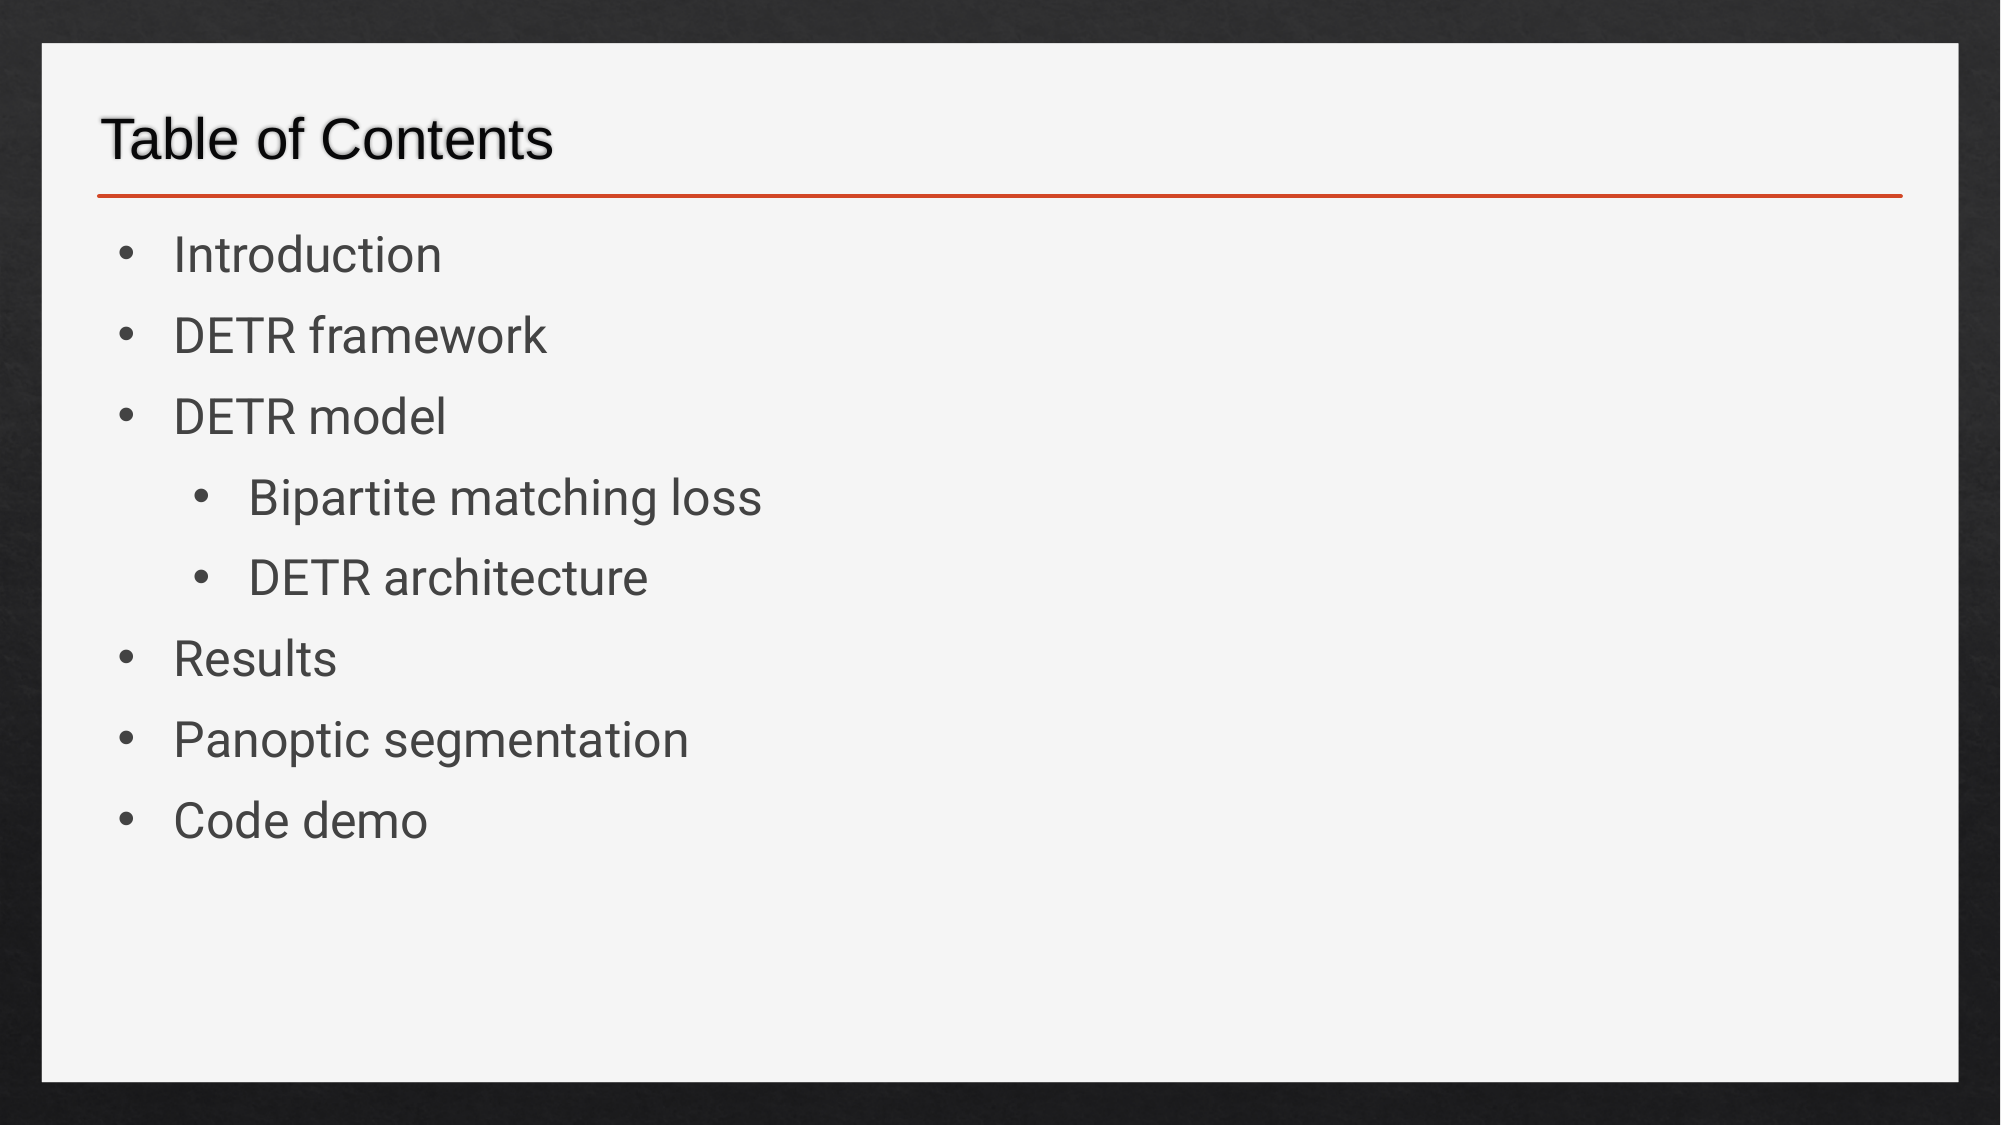

# Table of Contents
Introduction
DETR framework
DETR model
Bipartite matching loss
DETR architecture
Results
Panoptic segmentation
Code demo